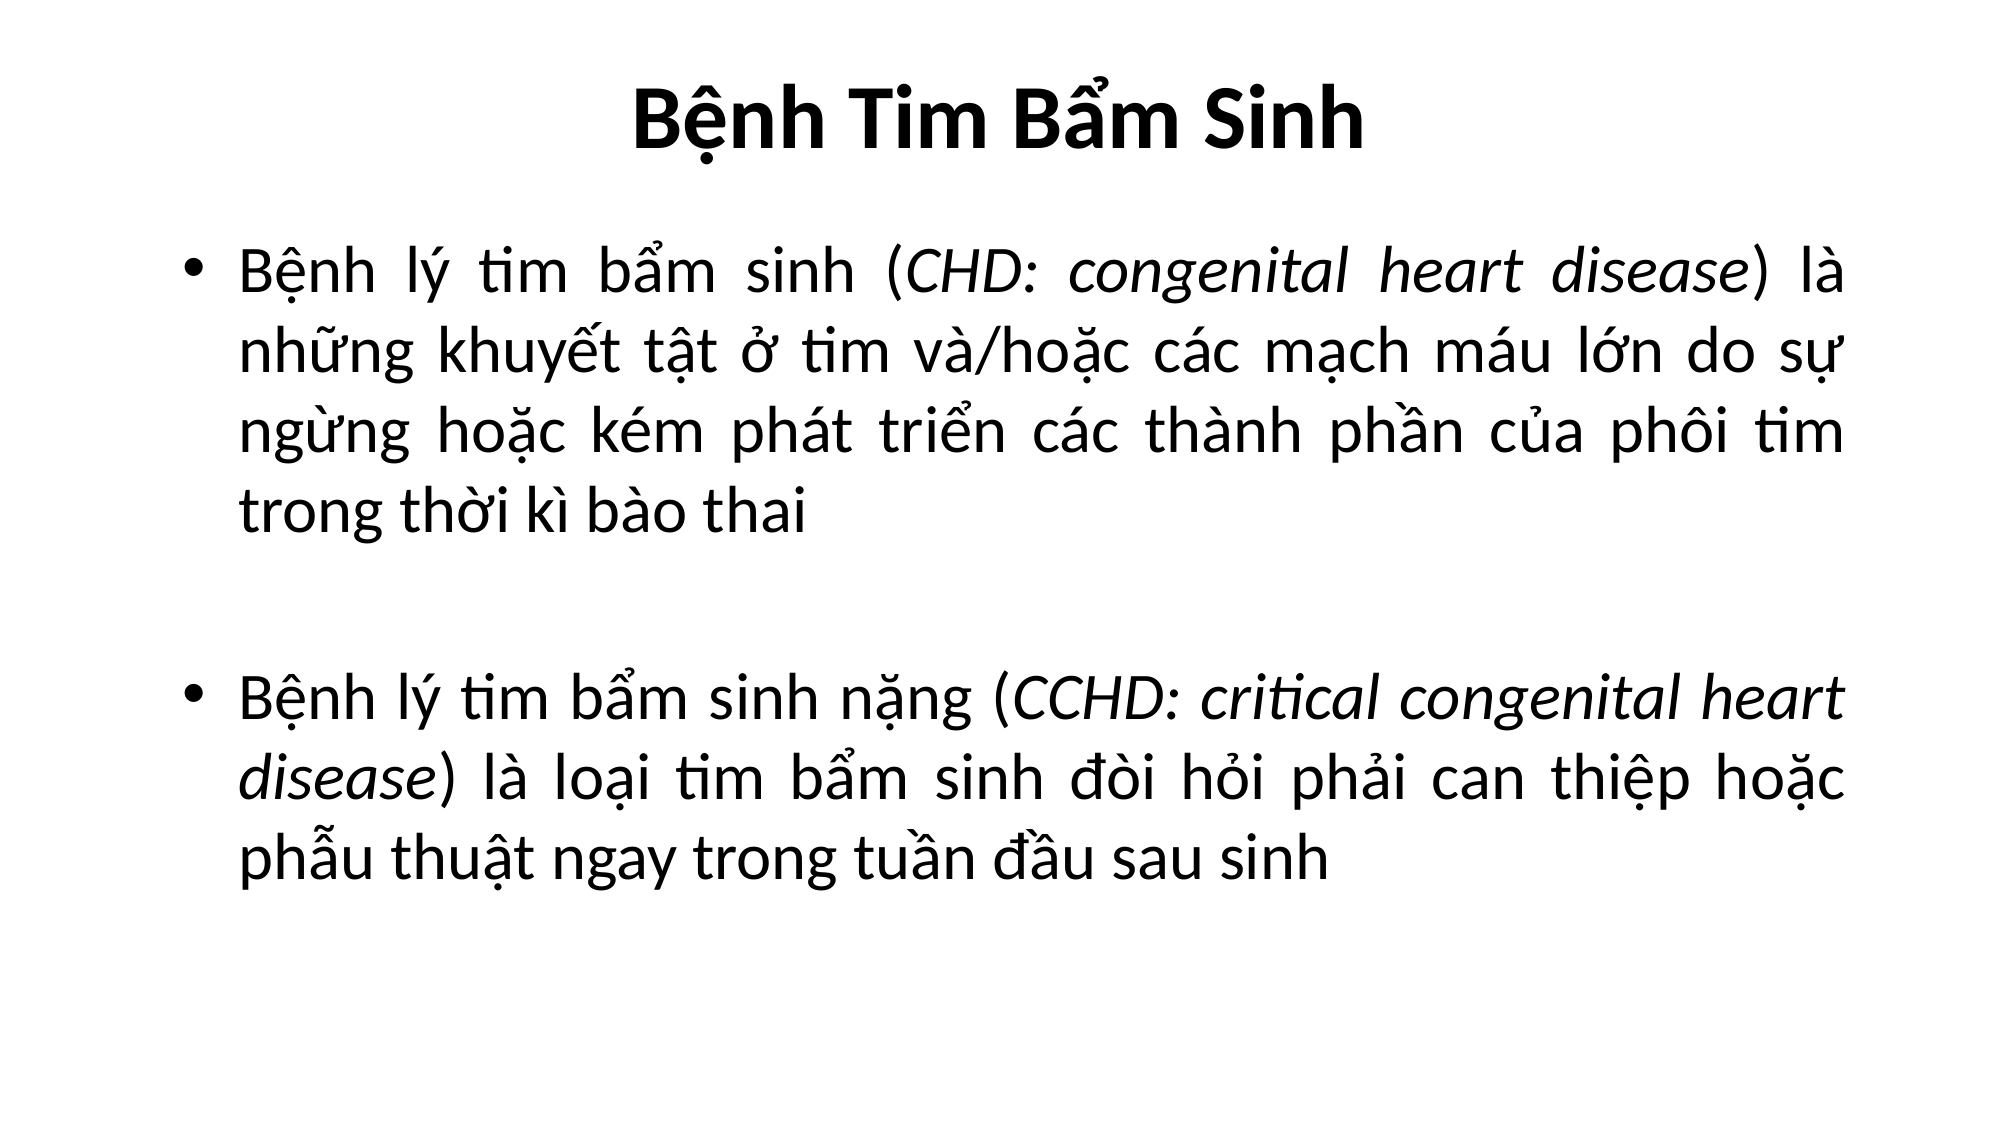

# Bệnh Tim Bẩm Sinh
Bệnh lý tim bẩm sinh (CHD: congenital heart disease) là những khuyết tật ở tim và/hoặc các mạch máu lớn do sự ngừng hoặc kém phát triển các thành phần của phôi tim trong thời kì bào thai

Bệnh lý tim bẩm sinh nặng (CCHD: critical congenital heart disease) là loại tim bẩm sinh đòi hỏi phải can thiệp hoặc phẫu thuật ngay trong tuần đầu sau sinh